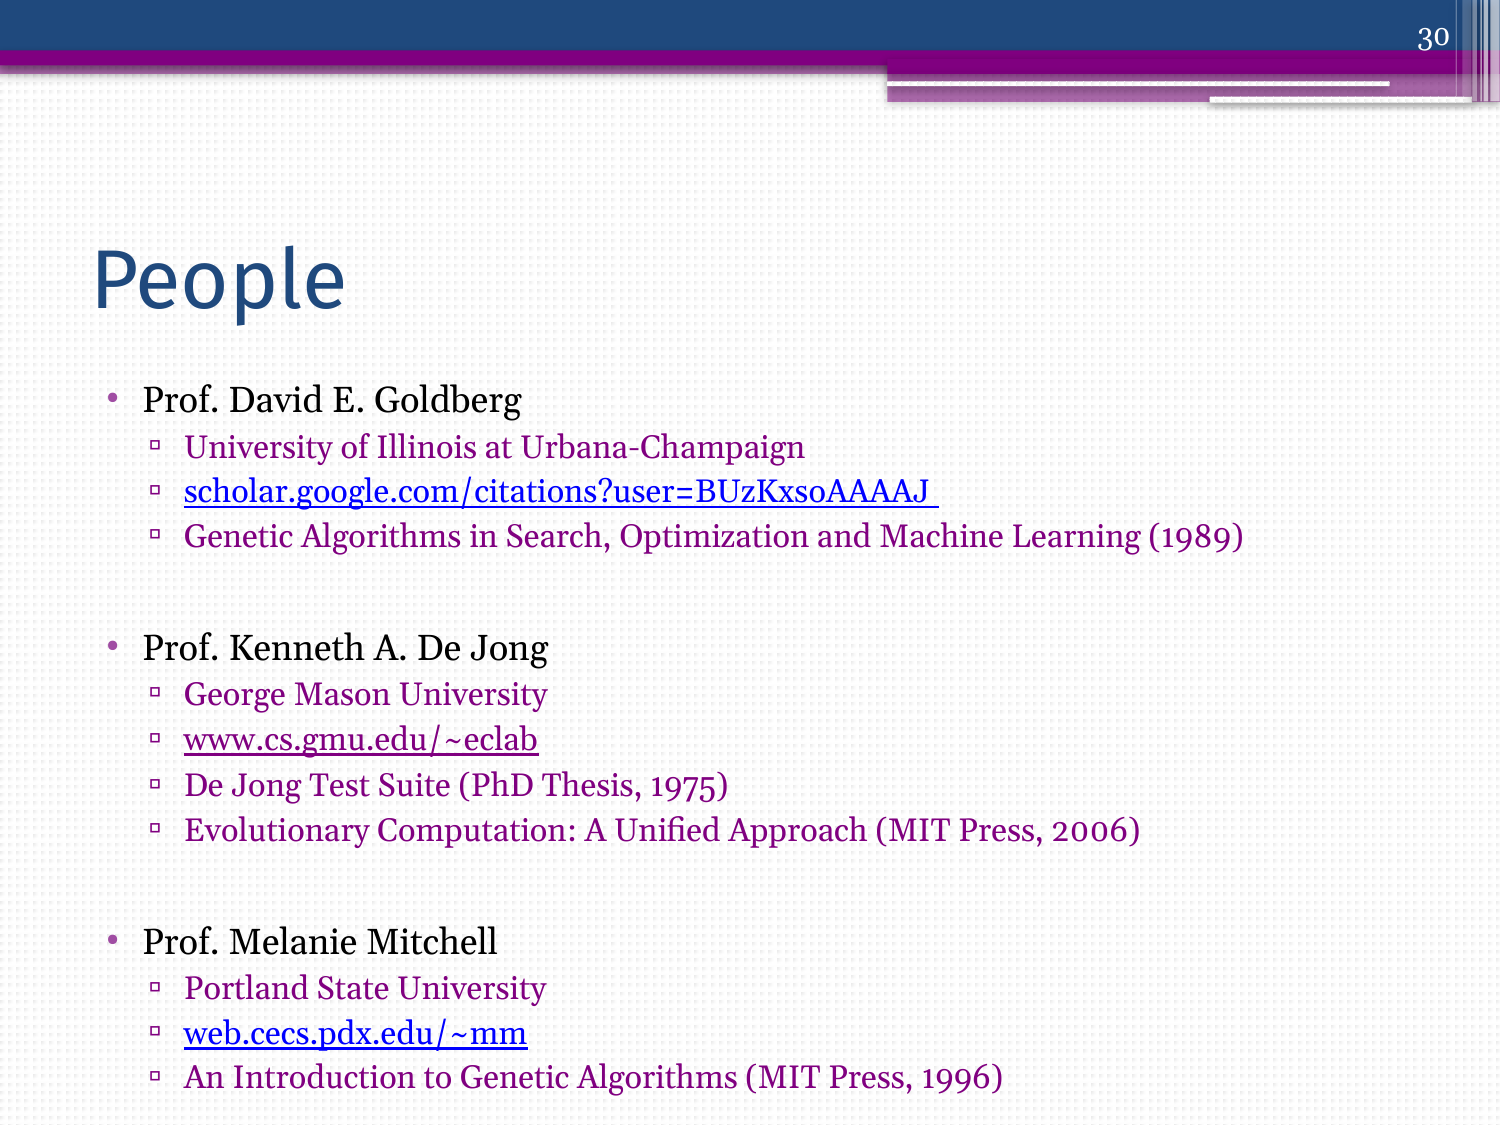

30
# People
Prof. David E. Goldberg
University of Illinois at Urbana-Champaign
scholar.google.com/citations?user=BUzKxsoAAAAJ
Genetic Algorithms in Search, Optimization and Machine Learning (1989)

Prof. Kenneth A. De Jong
George Mason University
www.cs.gmu.edu/~eclab
De Jong Test Suite (PhD Thesis, 1975)
Evolutionary Computation: A Unified Approach (MIT Press, 2006)

Prof. Melanie Mitchell
Portland State University
web.cecs.pdx.edu/~mm
An Introduction to Genetic Algorithms (MIT Press, 1996)